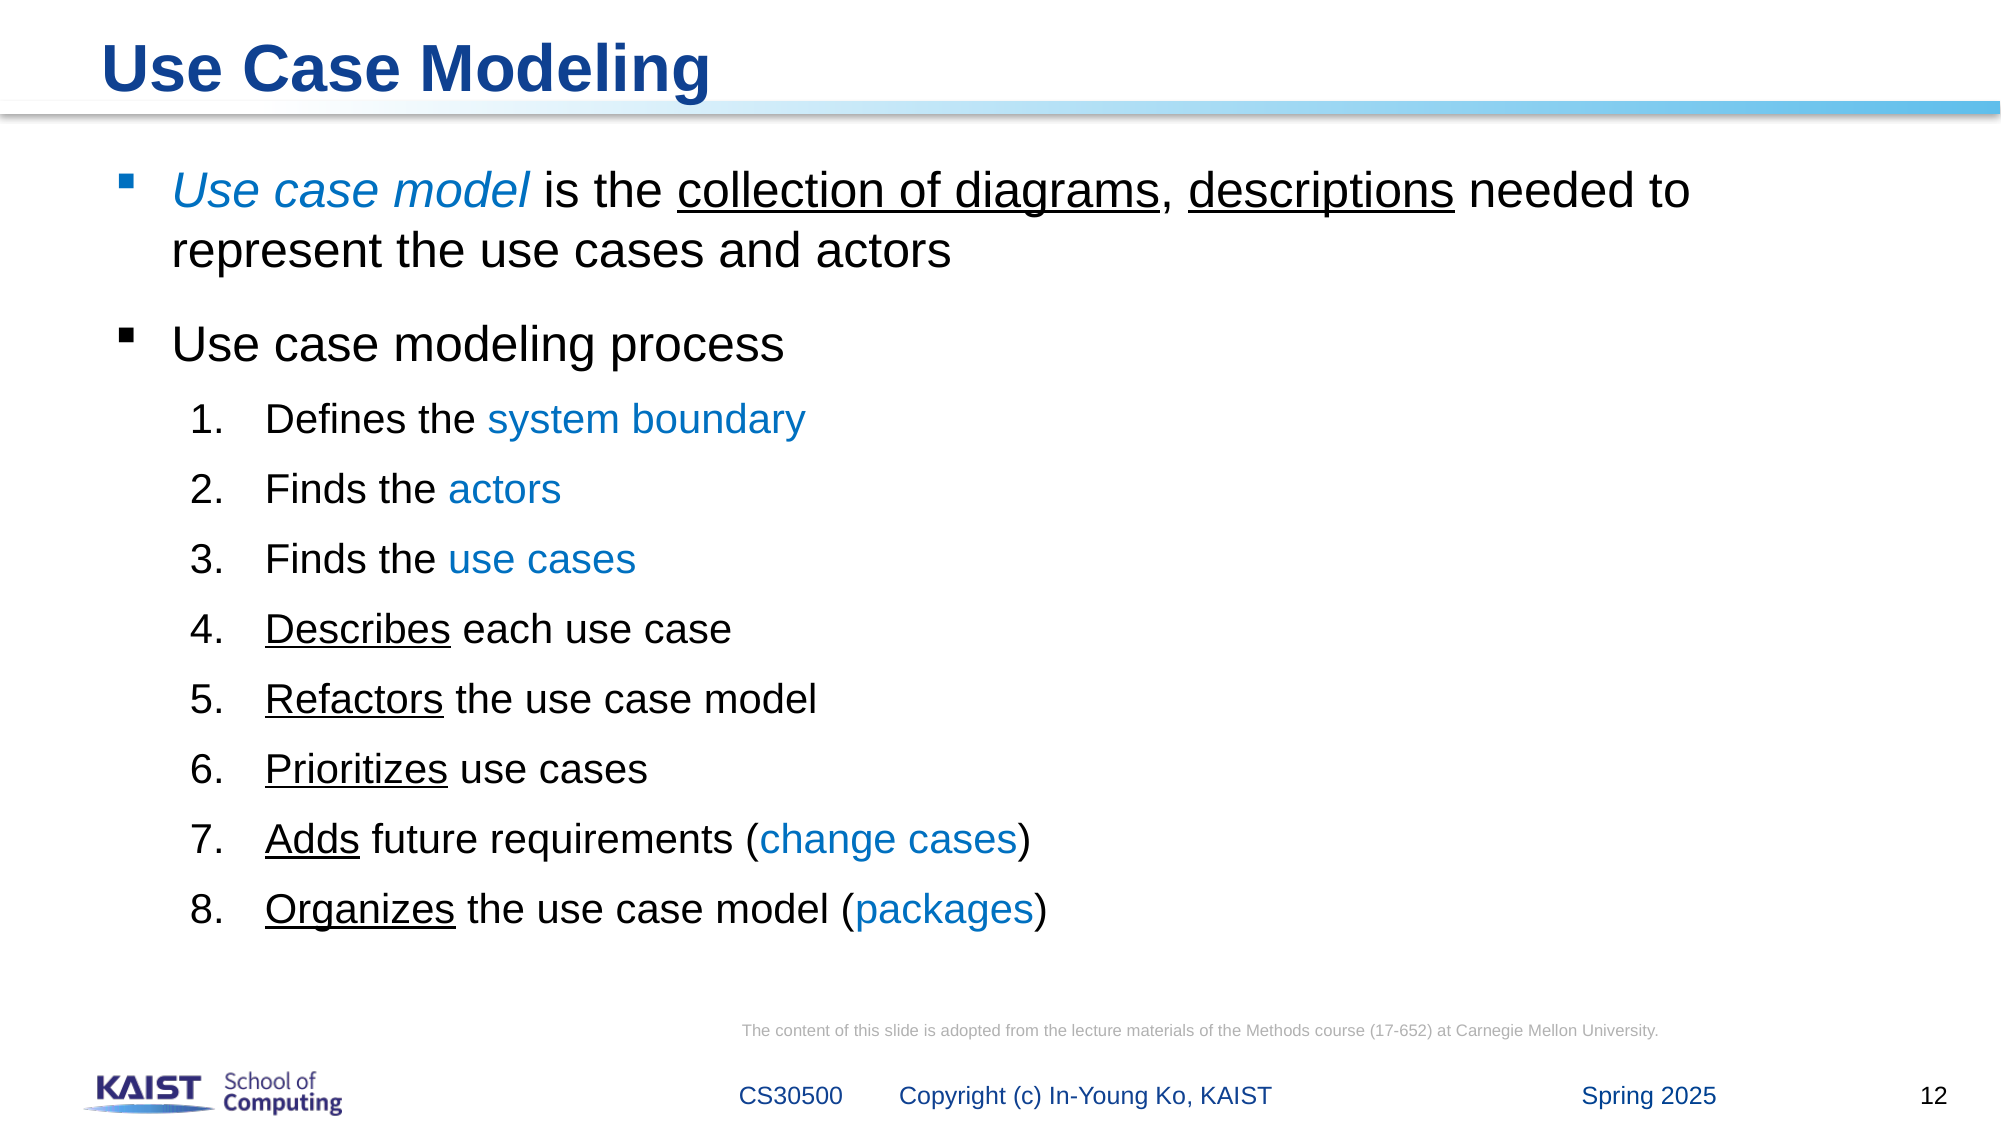

# Use Case Modeling
Use case model is the collection of diagrams, descriptions needed to represent the use cases and actors
Use case modeling process
Defines the system boundary
Finds the actors
Finds the use cases
Describes each use case
Refactors the use case model
Prioritizes use cases
Adds future requirements (change cases)
Organizes the use case model (packages)
The content of this slide is adopted from the lecture materials of the Methods course (17-652) at Carnegie Mellon University.
Spring 2025
CS30500        Copyright (c) In-Young Ko, KAIST
12